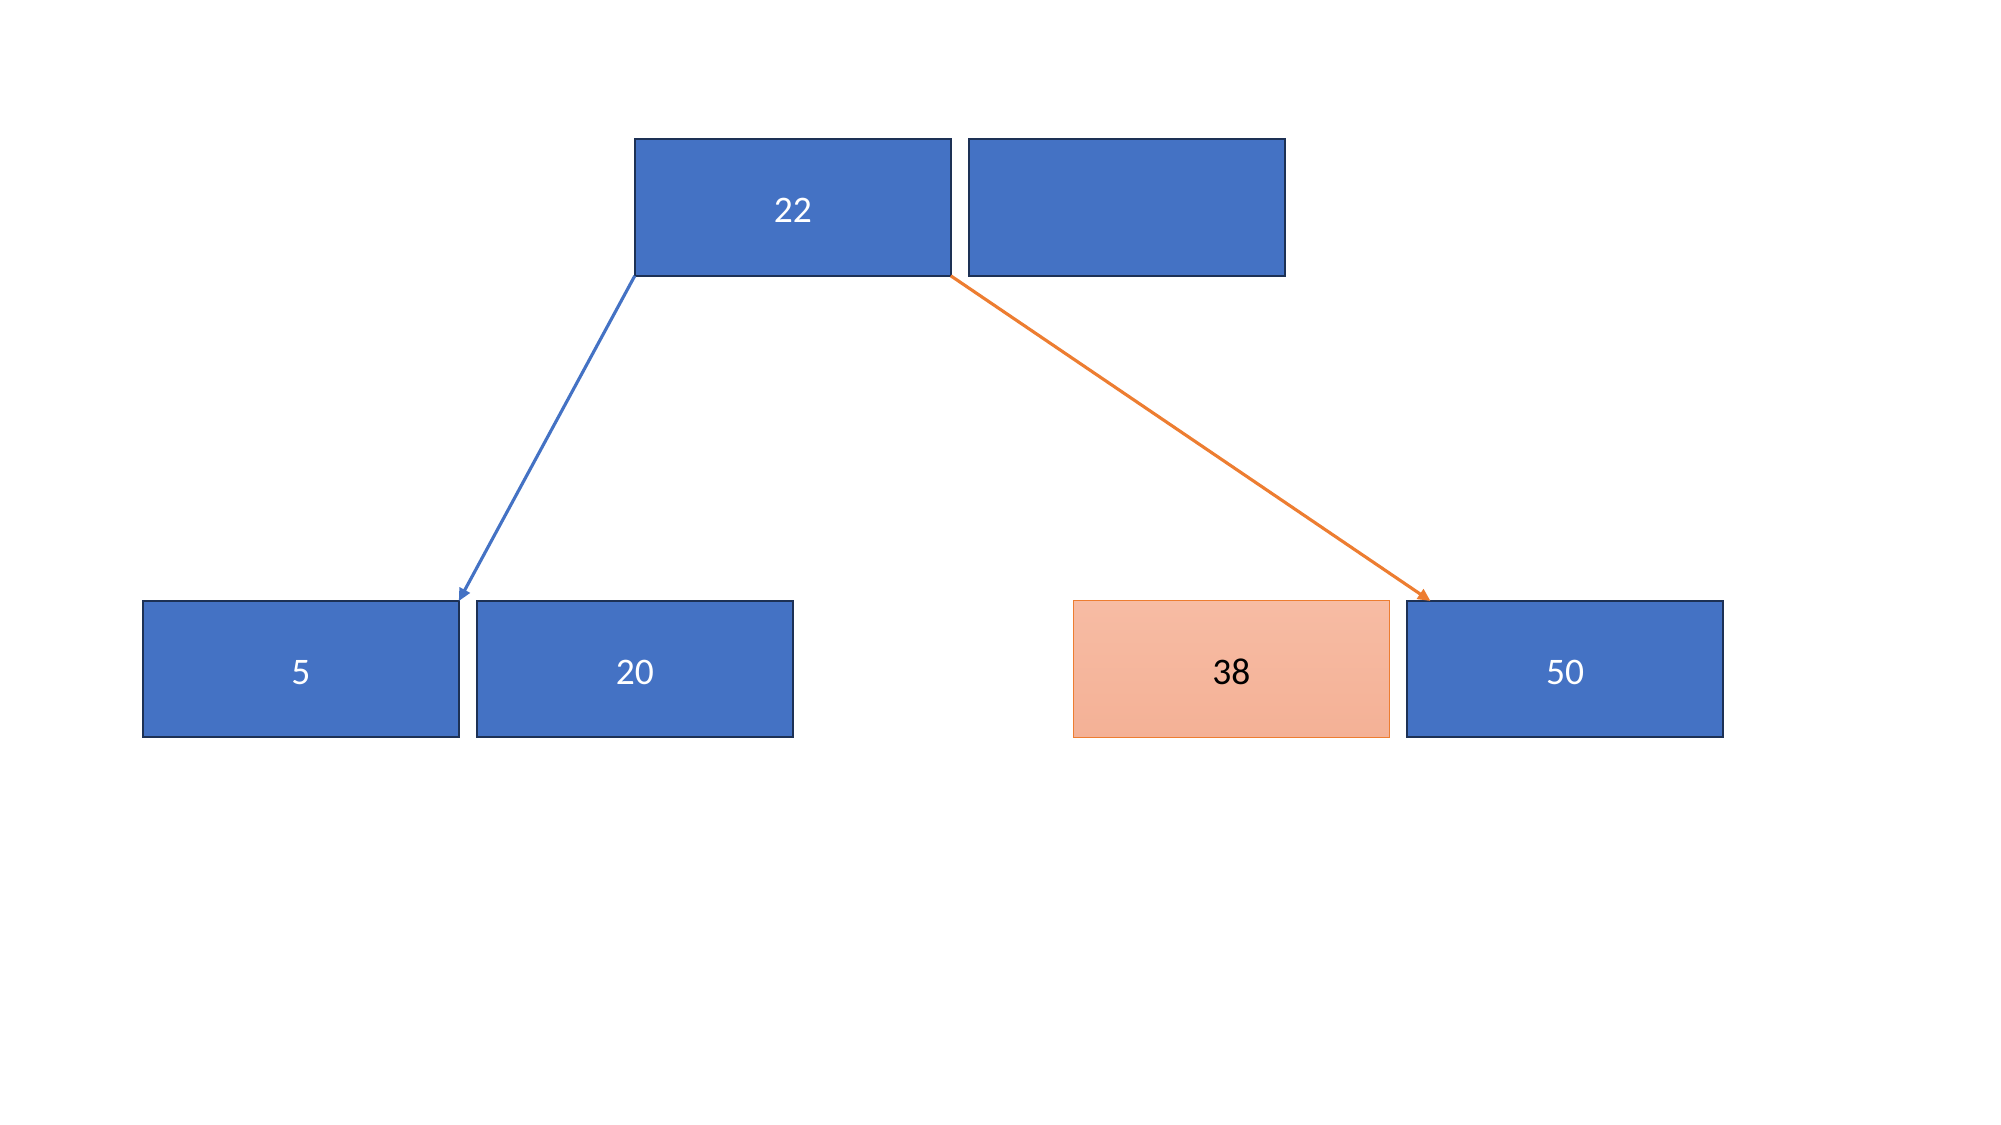

Searching from right leaf nodes

22
20
50
38
5